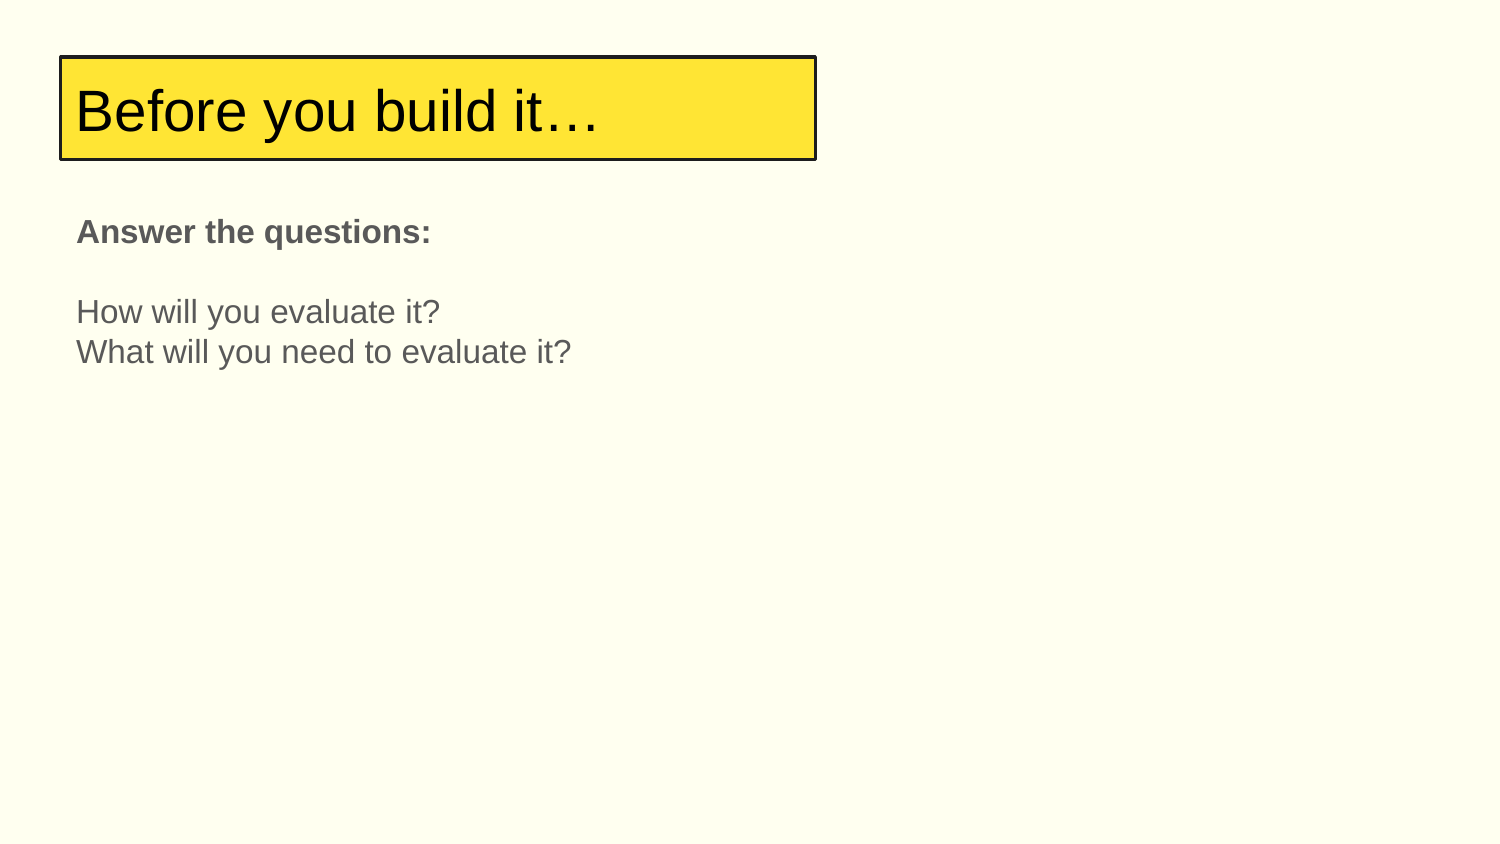

Before you build it…
Answer the questions:

How will you evaluate it?
What will you need to evaluate it?